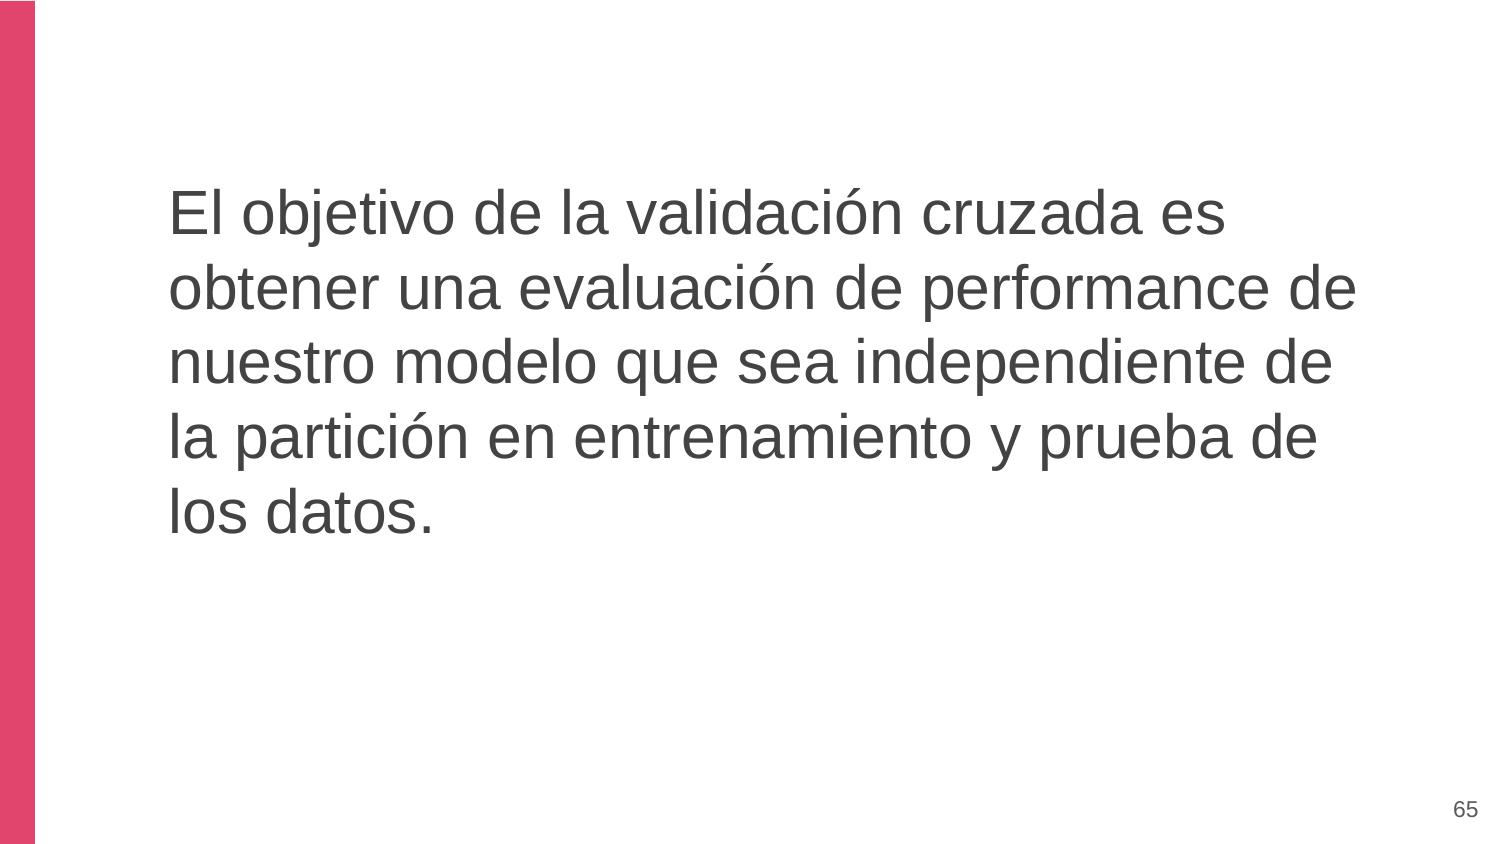

El objetivo de la validación cruzada es obtener una evaluación de performance de nuestro modelo que sea independiente de la partición en entrenamiento y prueba de los datos.

65